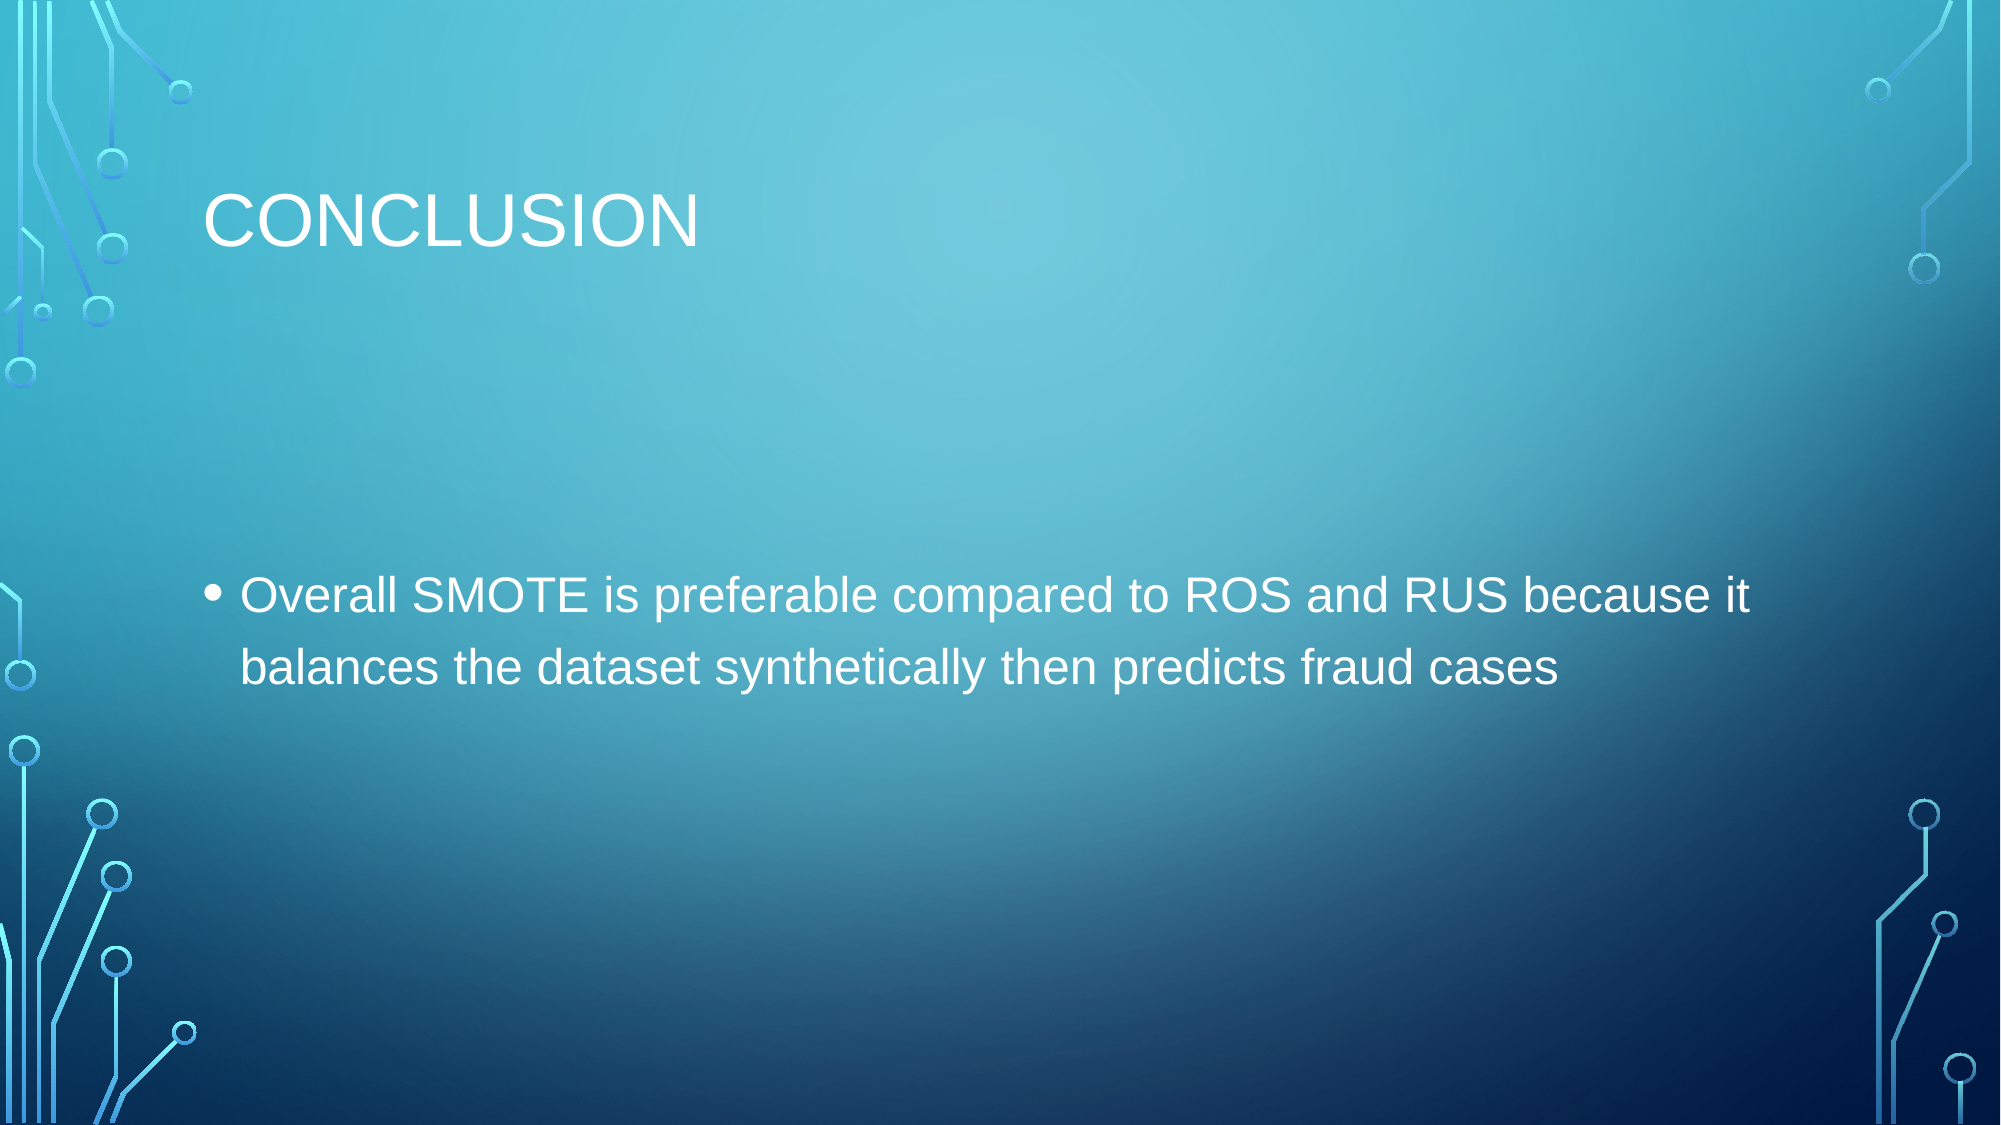

# Conclusion

Overall SMOTE is preferable compared to ROS and RUS because it balances the dataset synthetically then predicts fraud cases